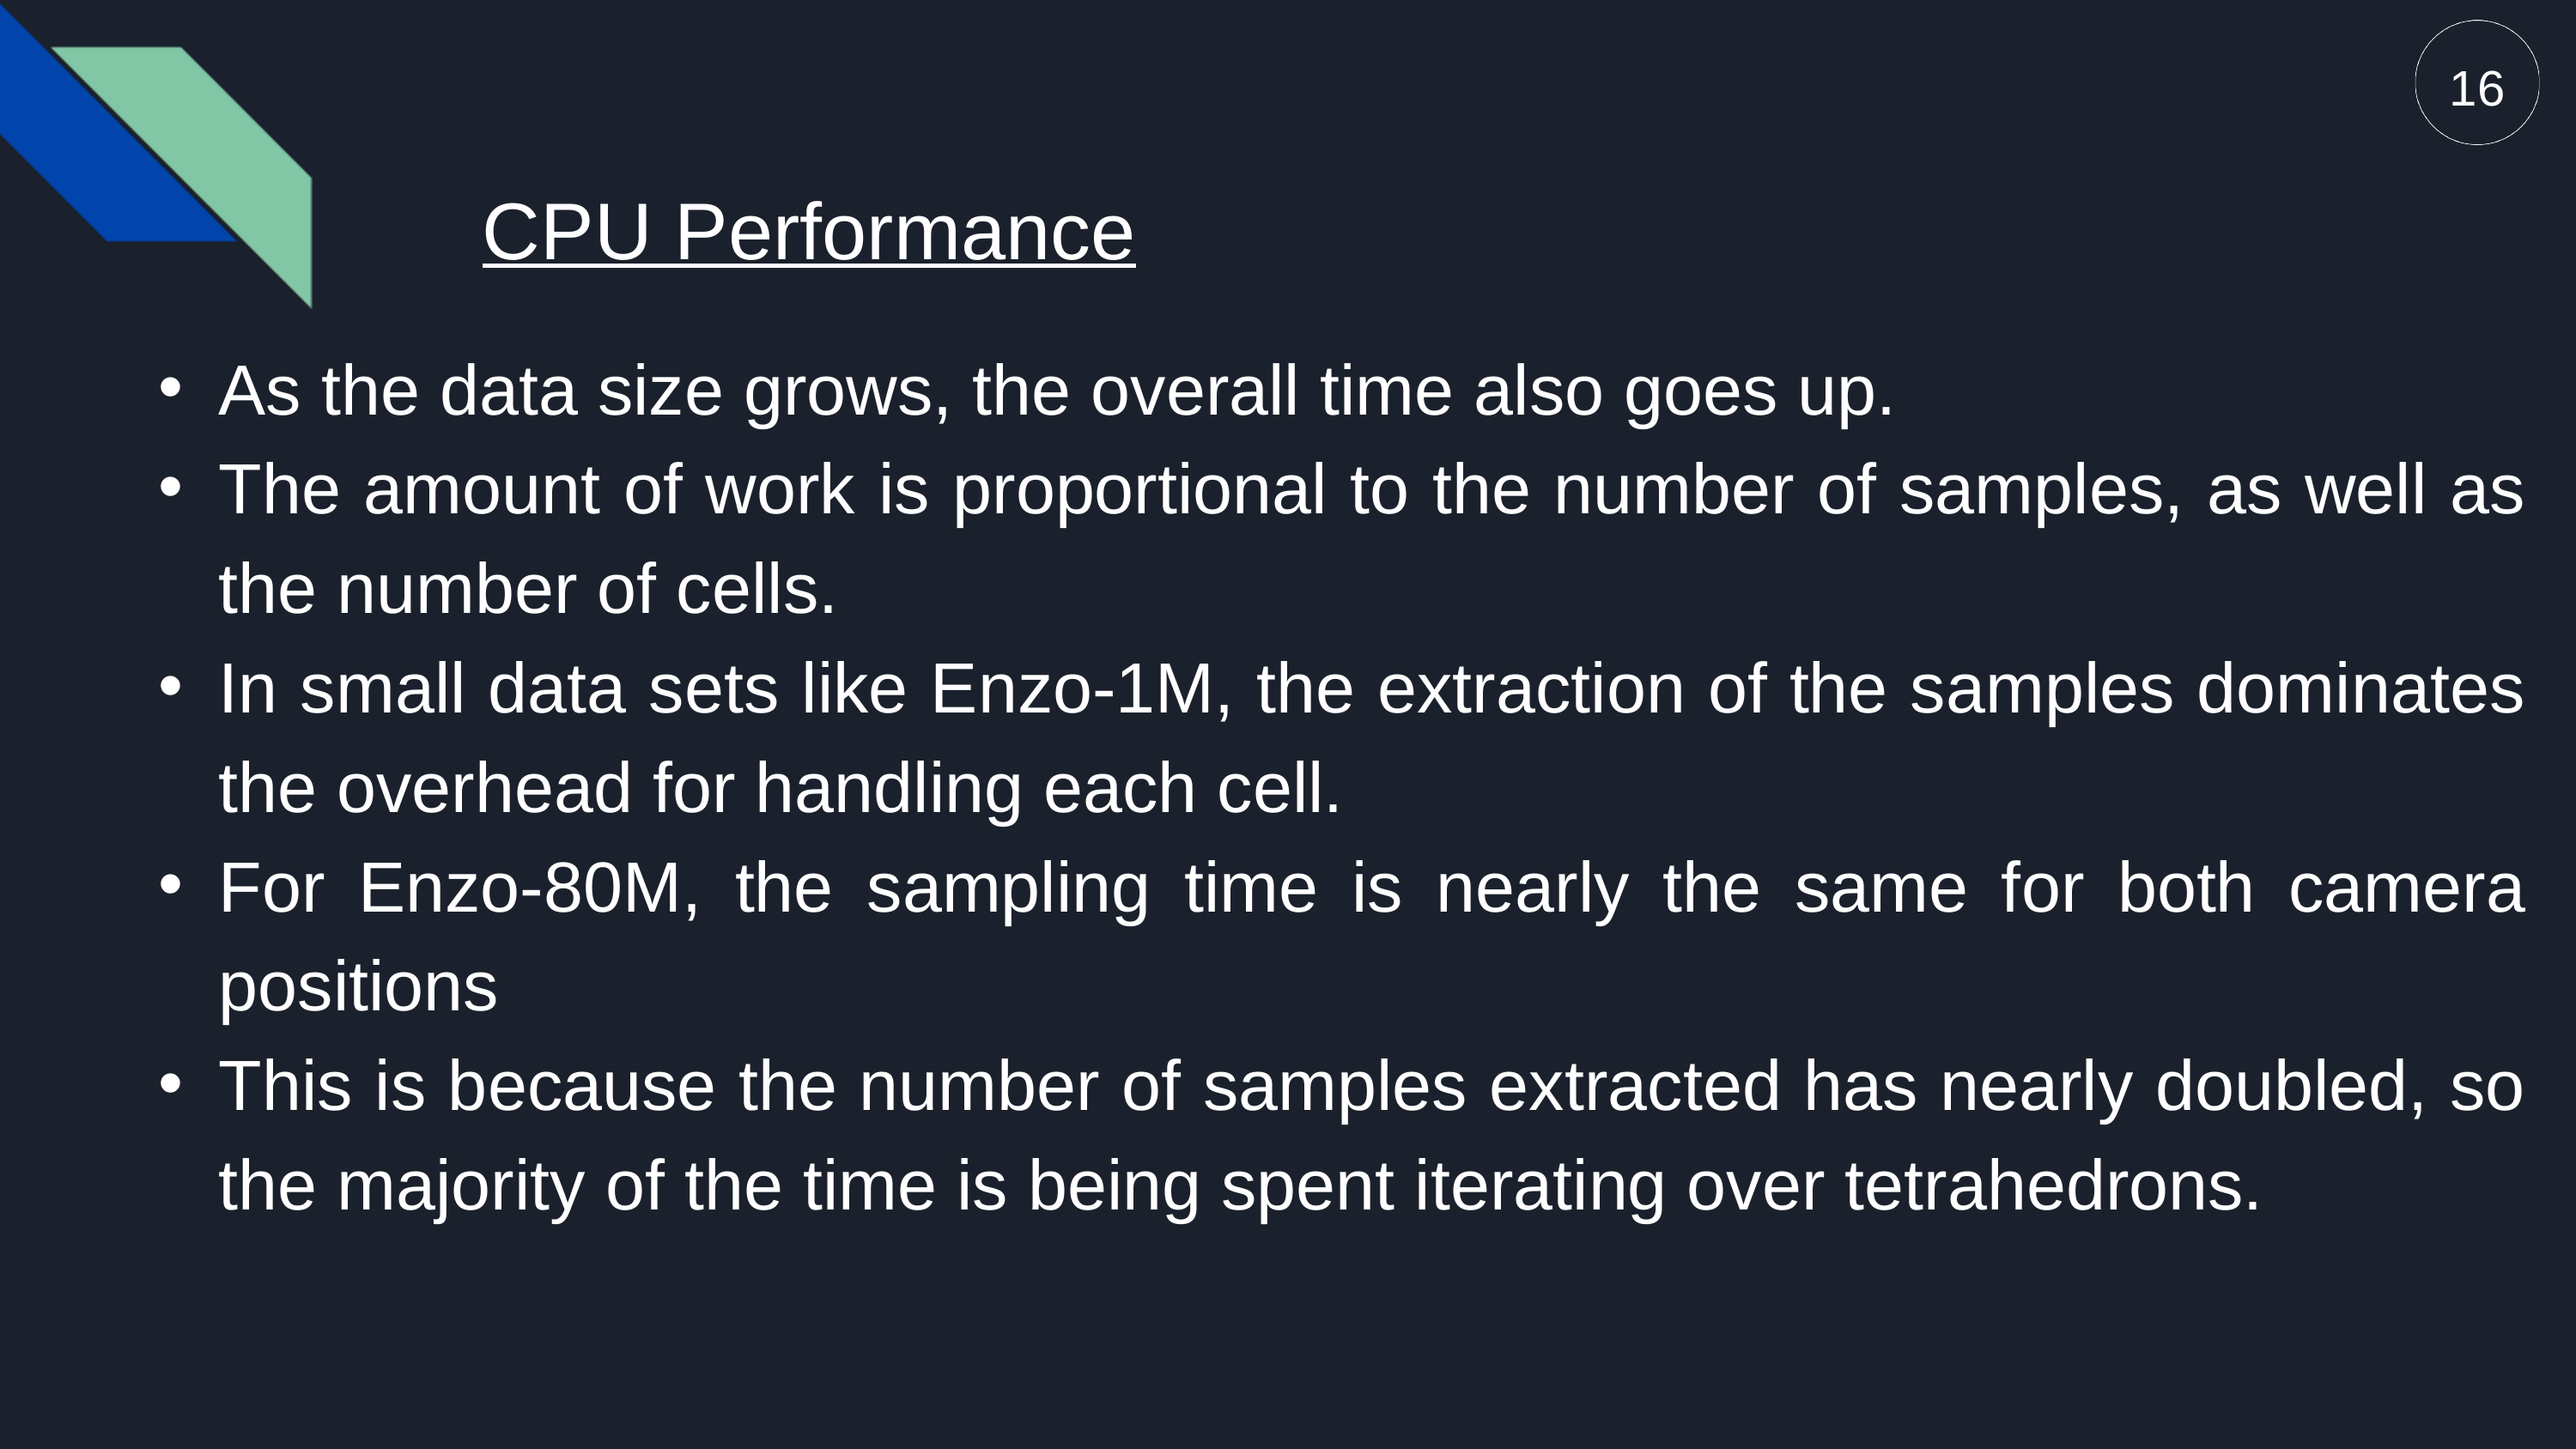

16
CPU Performance
As the data size grows, the overall time also goes up.
The amount of work is proportional to the number of samples, as well as the number of cells.
In small data sets like Enzo-1M, the extraction of the samples dominates the overhead for handling each cell.
For Enzo-80M, the sampling time is nearly the same for both camera positions
This is because the number of samples extracted has nearly doubled, so the majority of the time is being spent iterating over tetrahedrons.